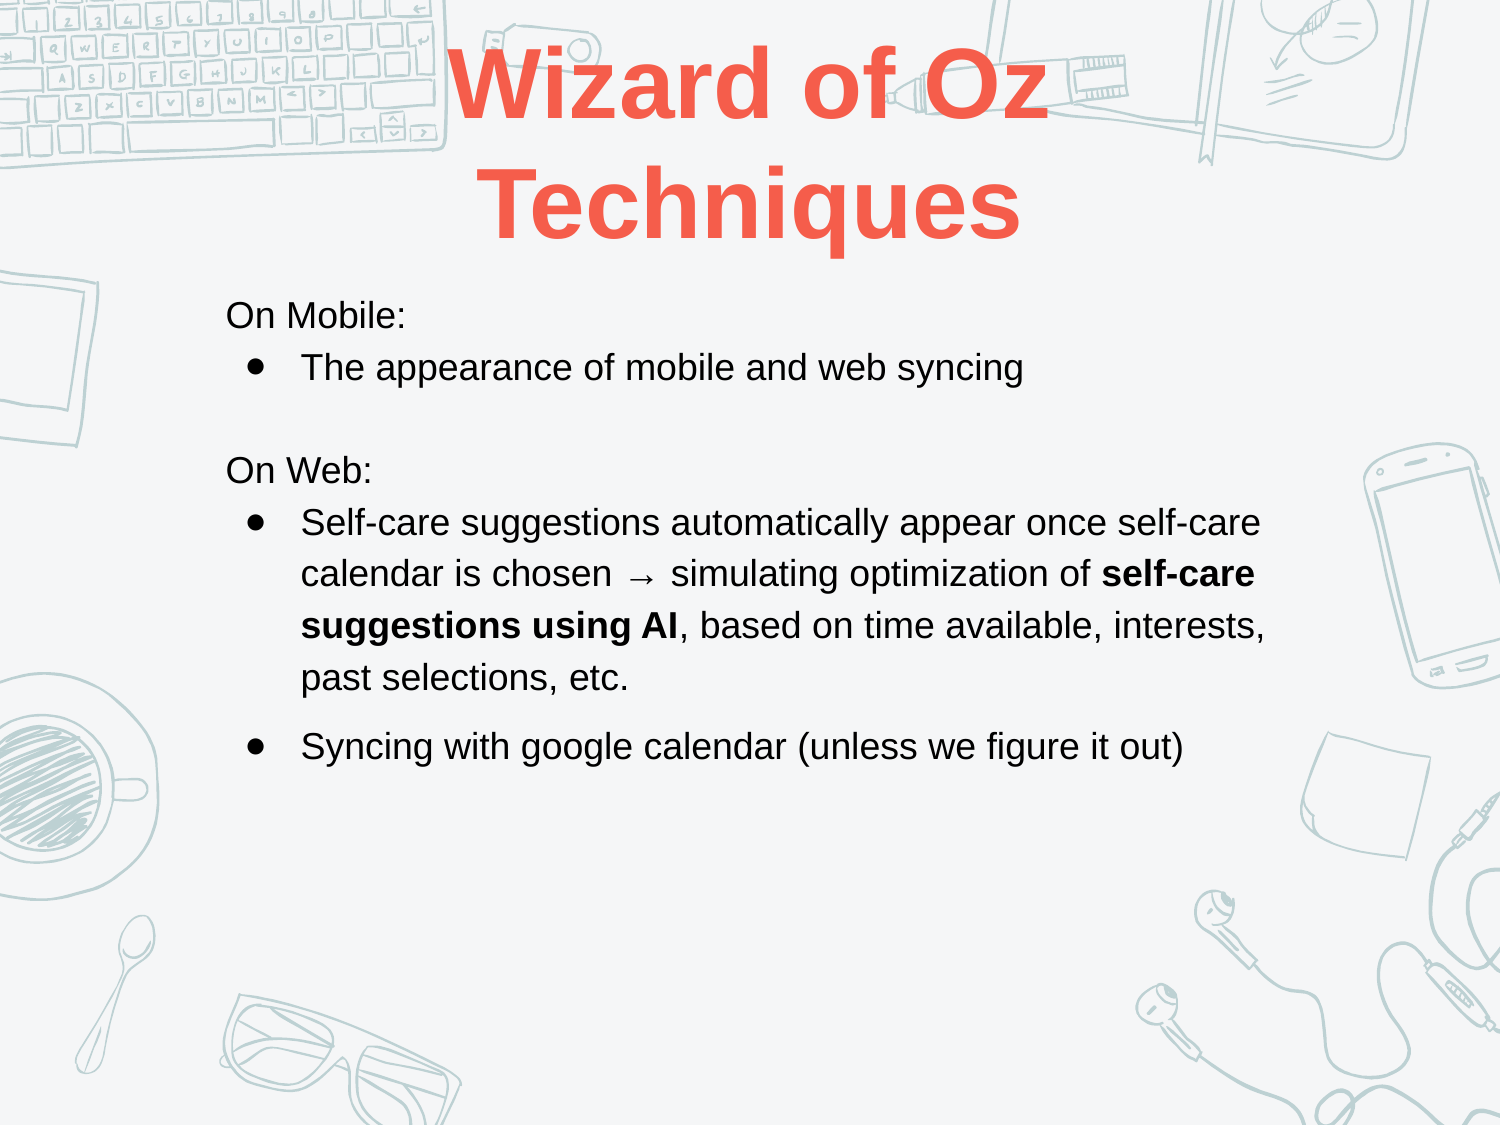

# Wizard of Oz Techniques

On Mobile:
The appearance of mobile and web syncing

On Web:
Self-care suggestions automatically appear once self-care calendar is chosen → simulating optimization of self-care suggestions using AI, based on time available, interests, past selections, etc.

Syncing with google calendar (unless we figure it out)